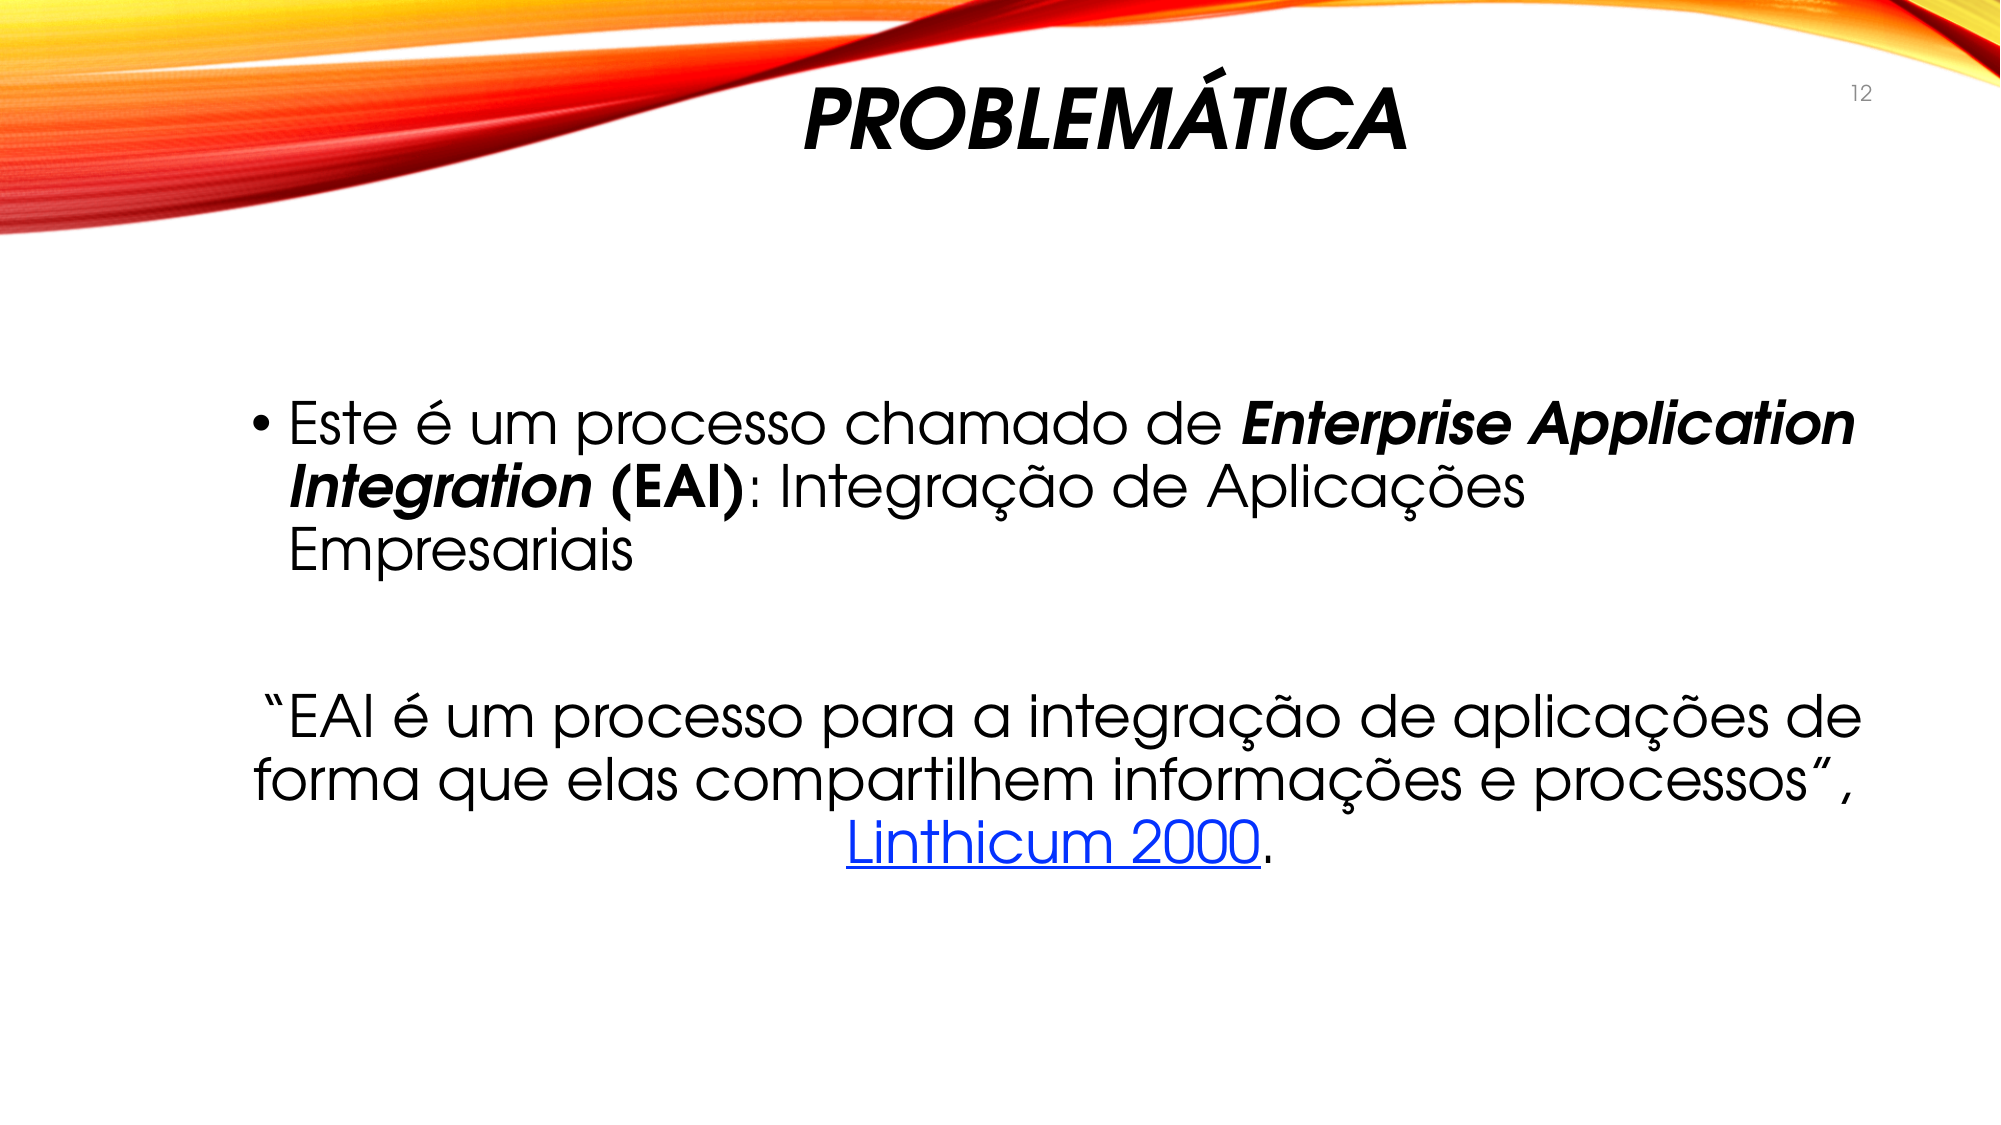

# PROBLEMÁTICA
12
Este é um processo chamado de Enterprise Application Integration (EAI): Integração de Aplicações Empresariais

“EAI é um processo para a integração de aplicações de forma que elas compartilhem informações e processos”, Linthicum 2000.